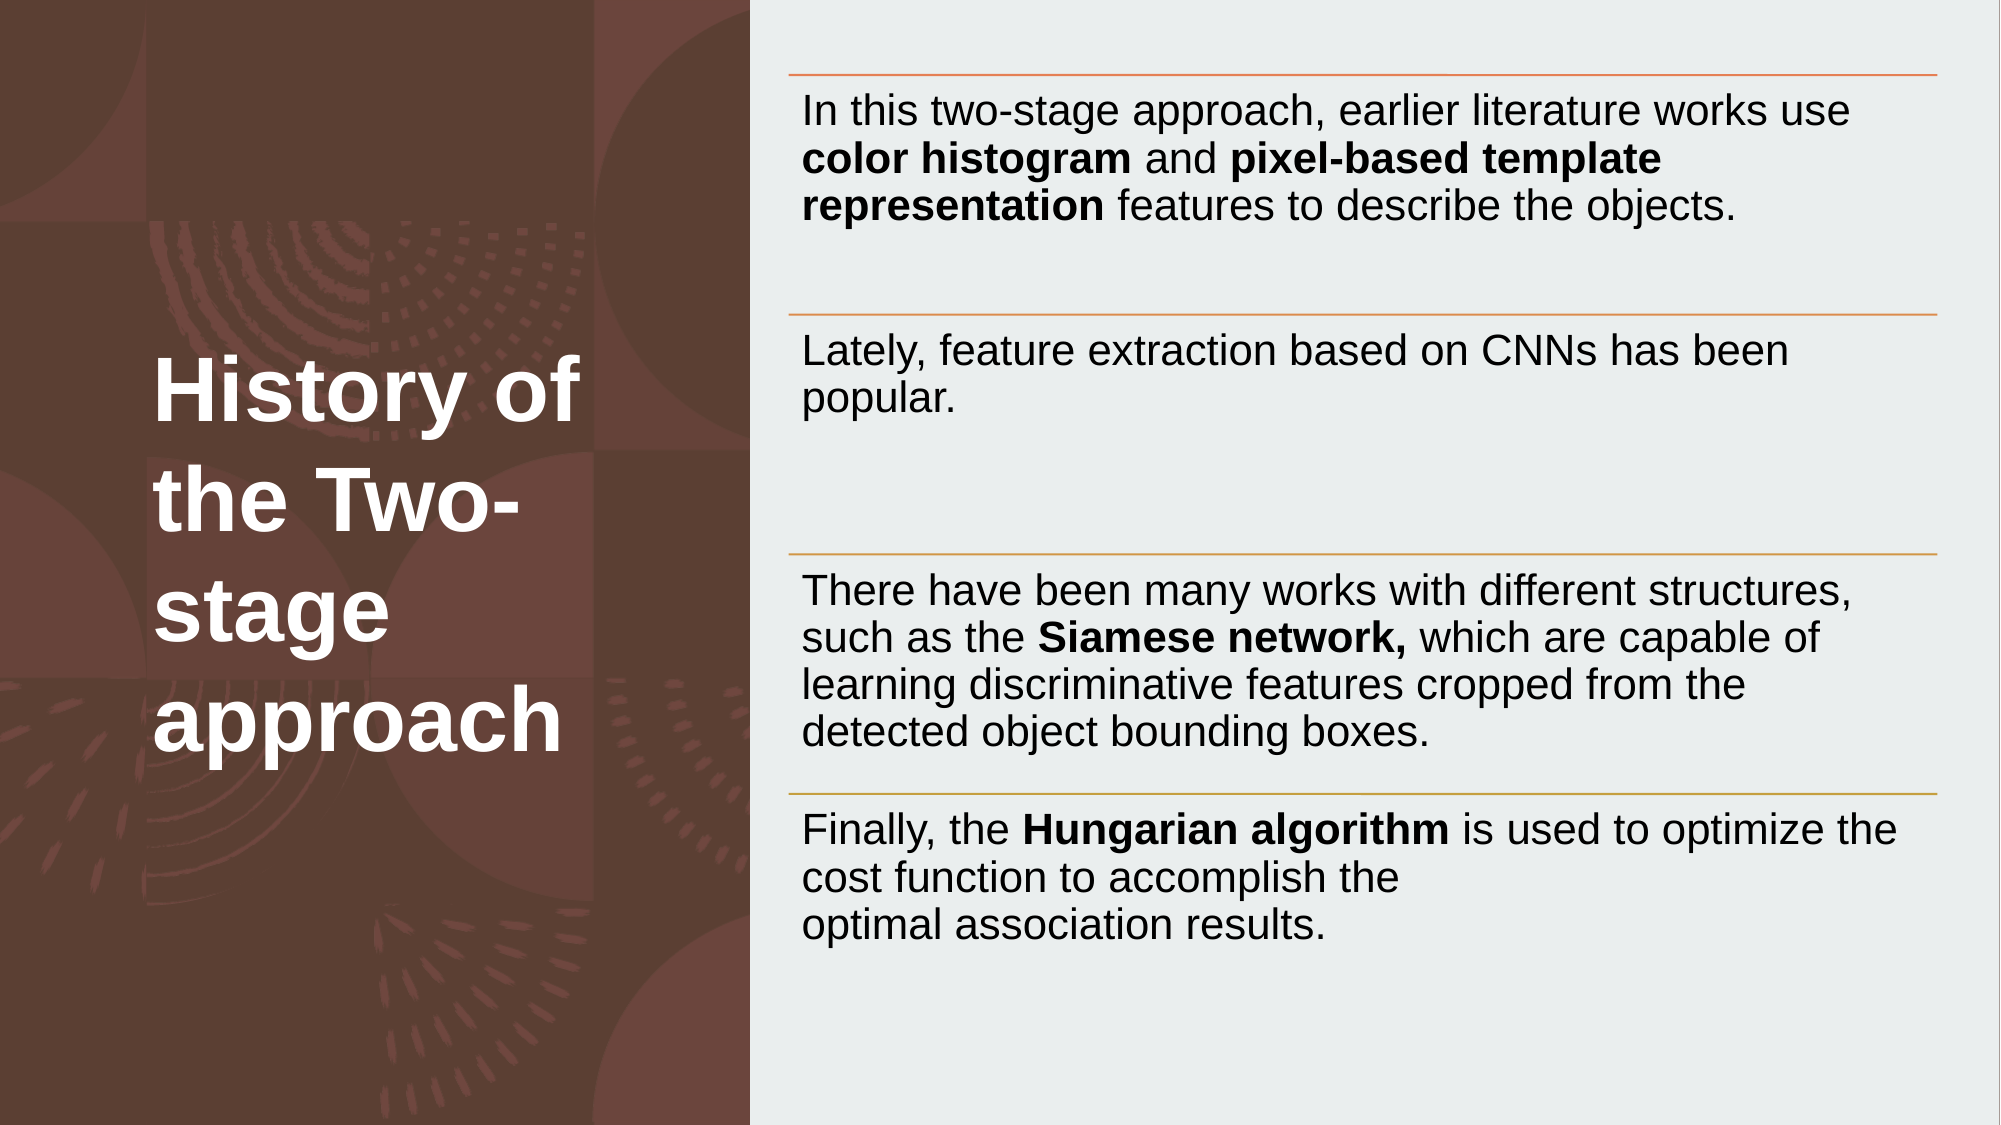

In this two-stage approach, earlier literature works use color histogram and pixel-based template representation features to describe the objects.
Lately, feature extraction based on CNNs has been popular.
There have been many works with different structures, such as the Siamese network, which are capable of learning discriminative features cropped from the detected object bounding boxes.
Finally, the Hungarian algorithm is used to optimize the cost function to accomplish the optimal association results.
# History of the Two-stage approach